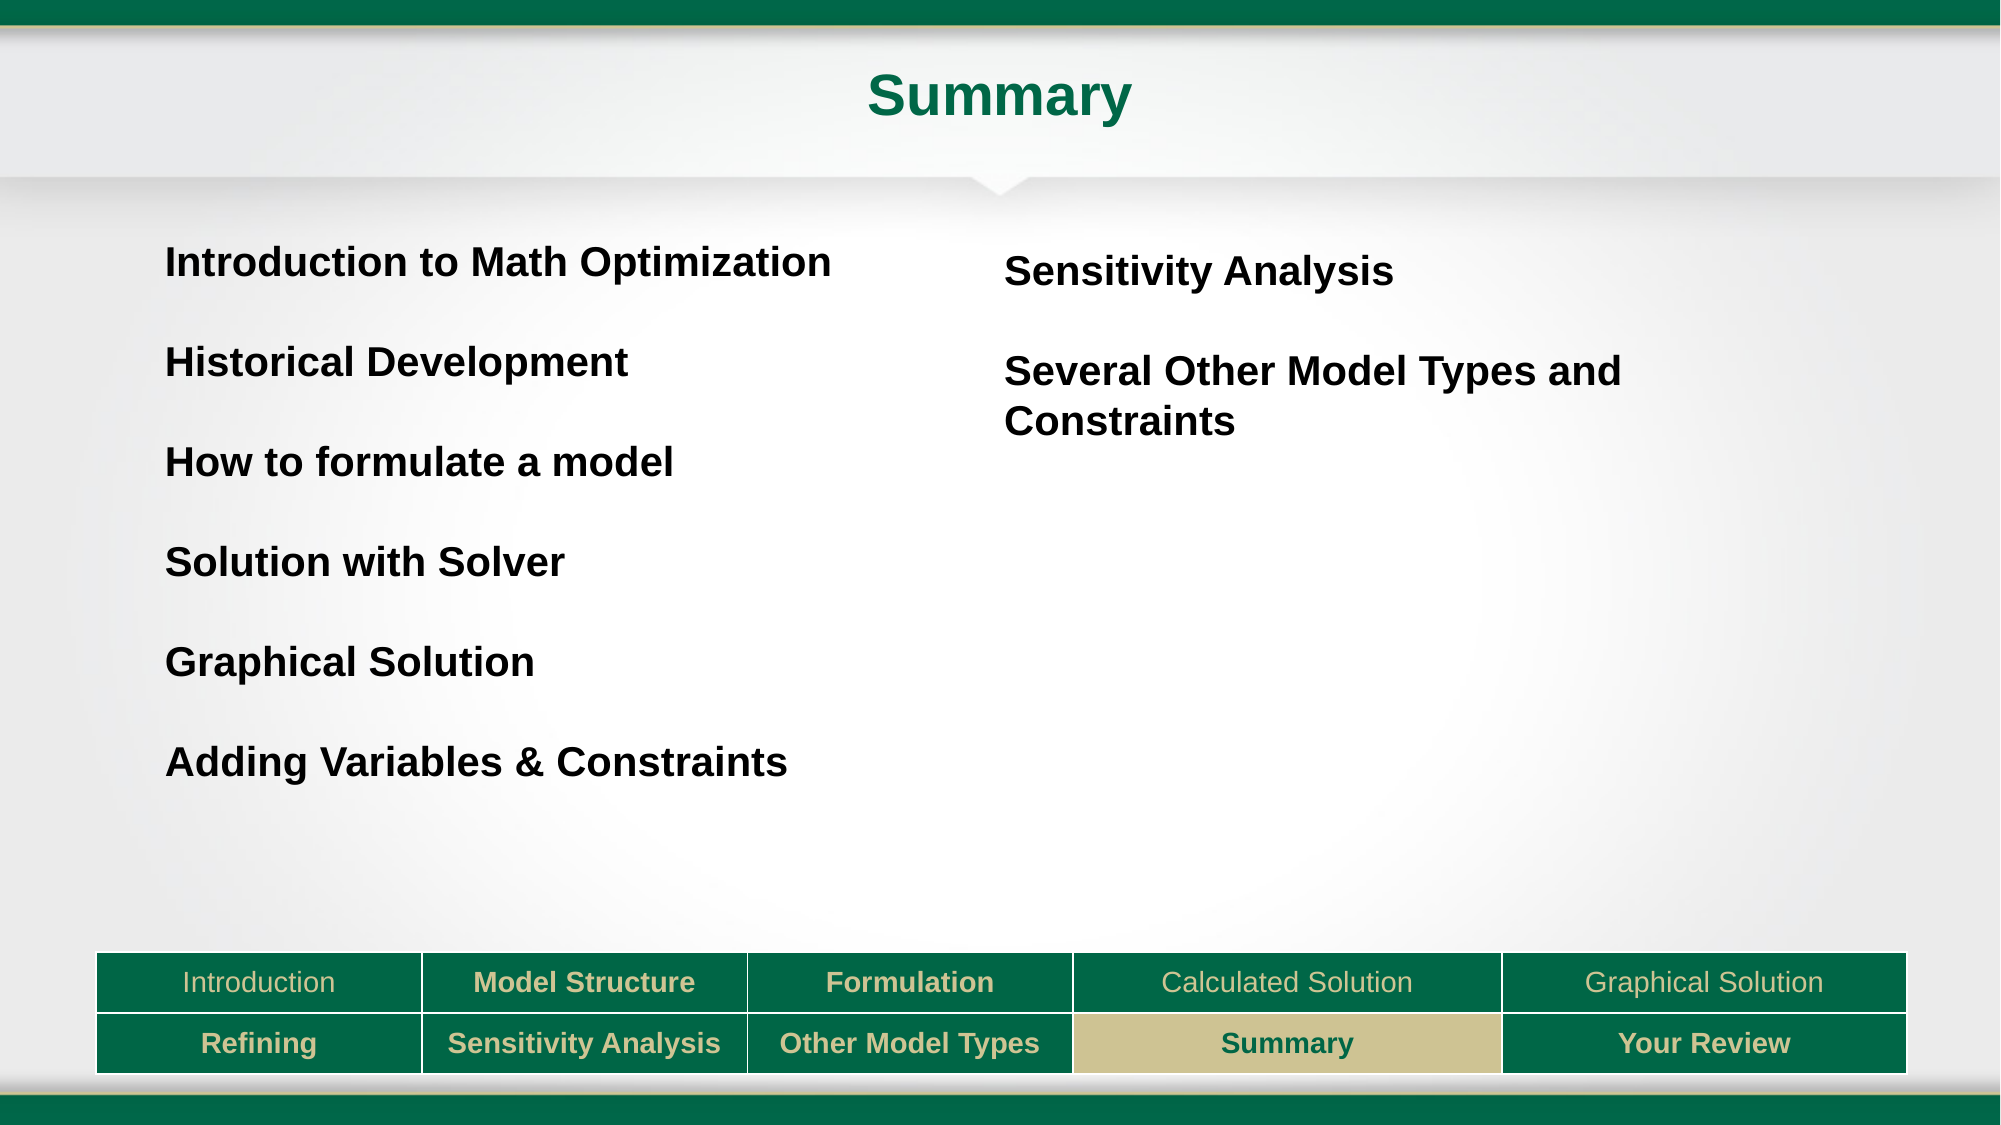

# Summary
Introduction to Math Optimization
Historical Development
How to formulate a model
Solution with Solver
Graphical Solution
Adding Variables & Constraints
Sensitivity Analysis
Several Other Model Types and Constraints
| Introduction | Model Structure | Formulation | Calculated Solution | Graphical Solution |
| --- | --- | --- | --- | --- |
| Refining | Sensitivity Analysis | Other Model Types | Summary | Your Review |